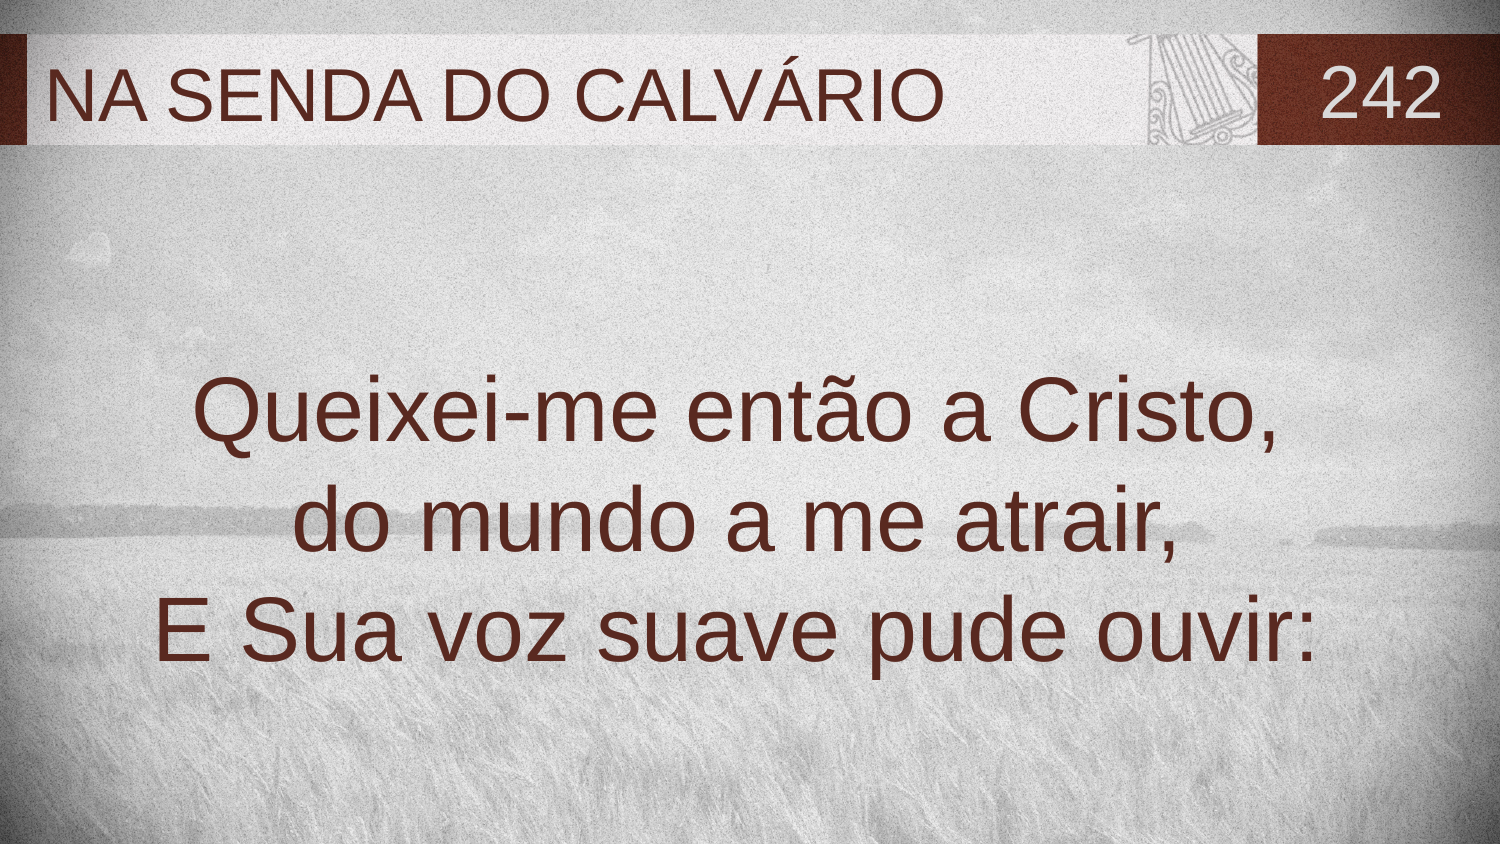

# NA SENDA DO CALVÁRIO
242
Queixei-me então a Cristo,
do mundo a me atrair,
E Sua voz suave pude ouvir: